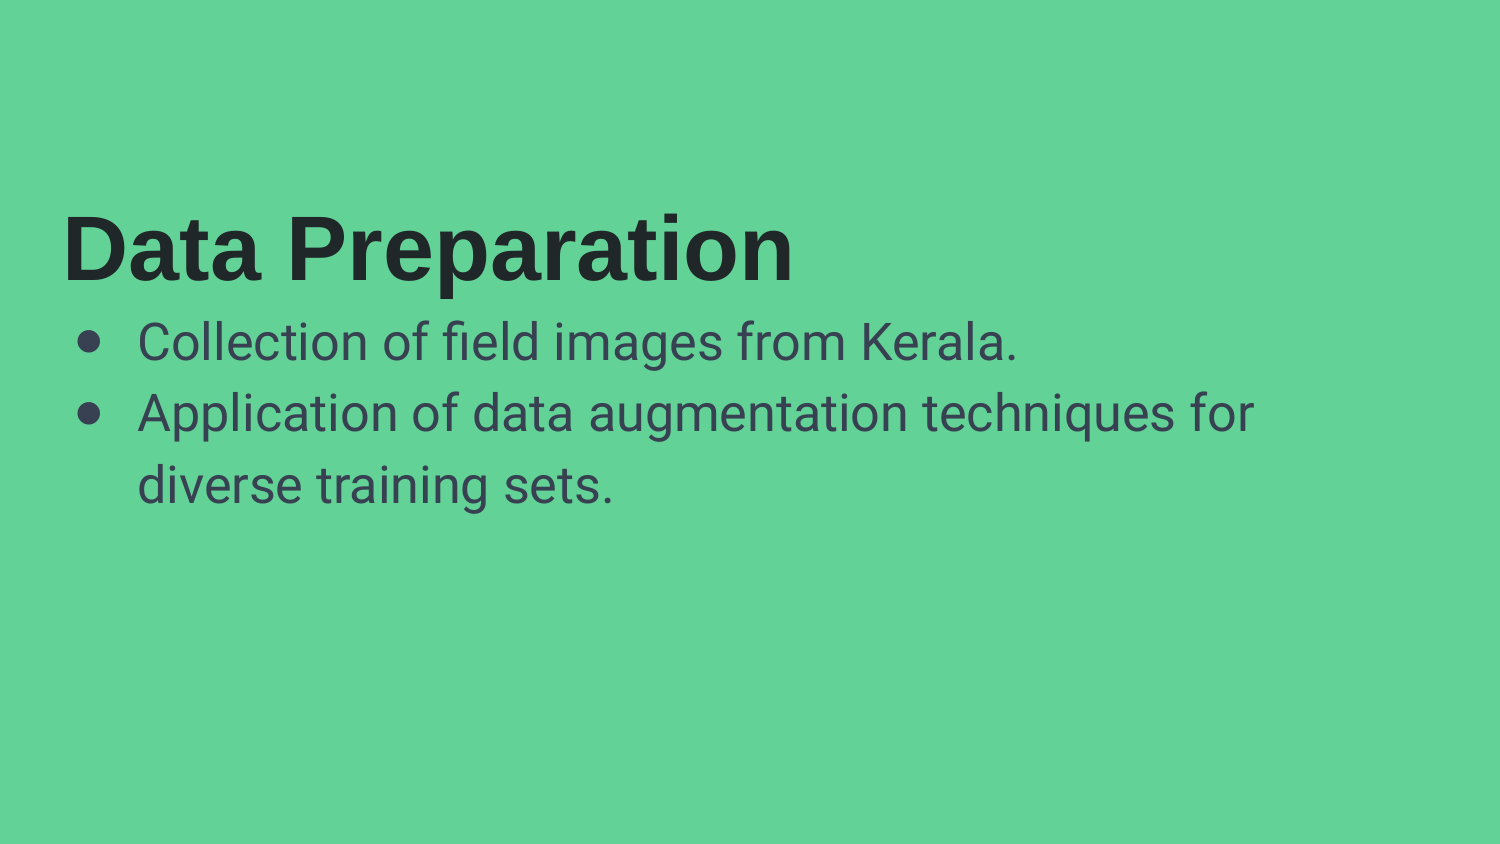

# Data Preparation
Collection of field images from Kerala.
Application of data augmentation techniques for diverse training sets.